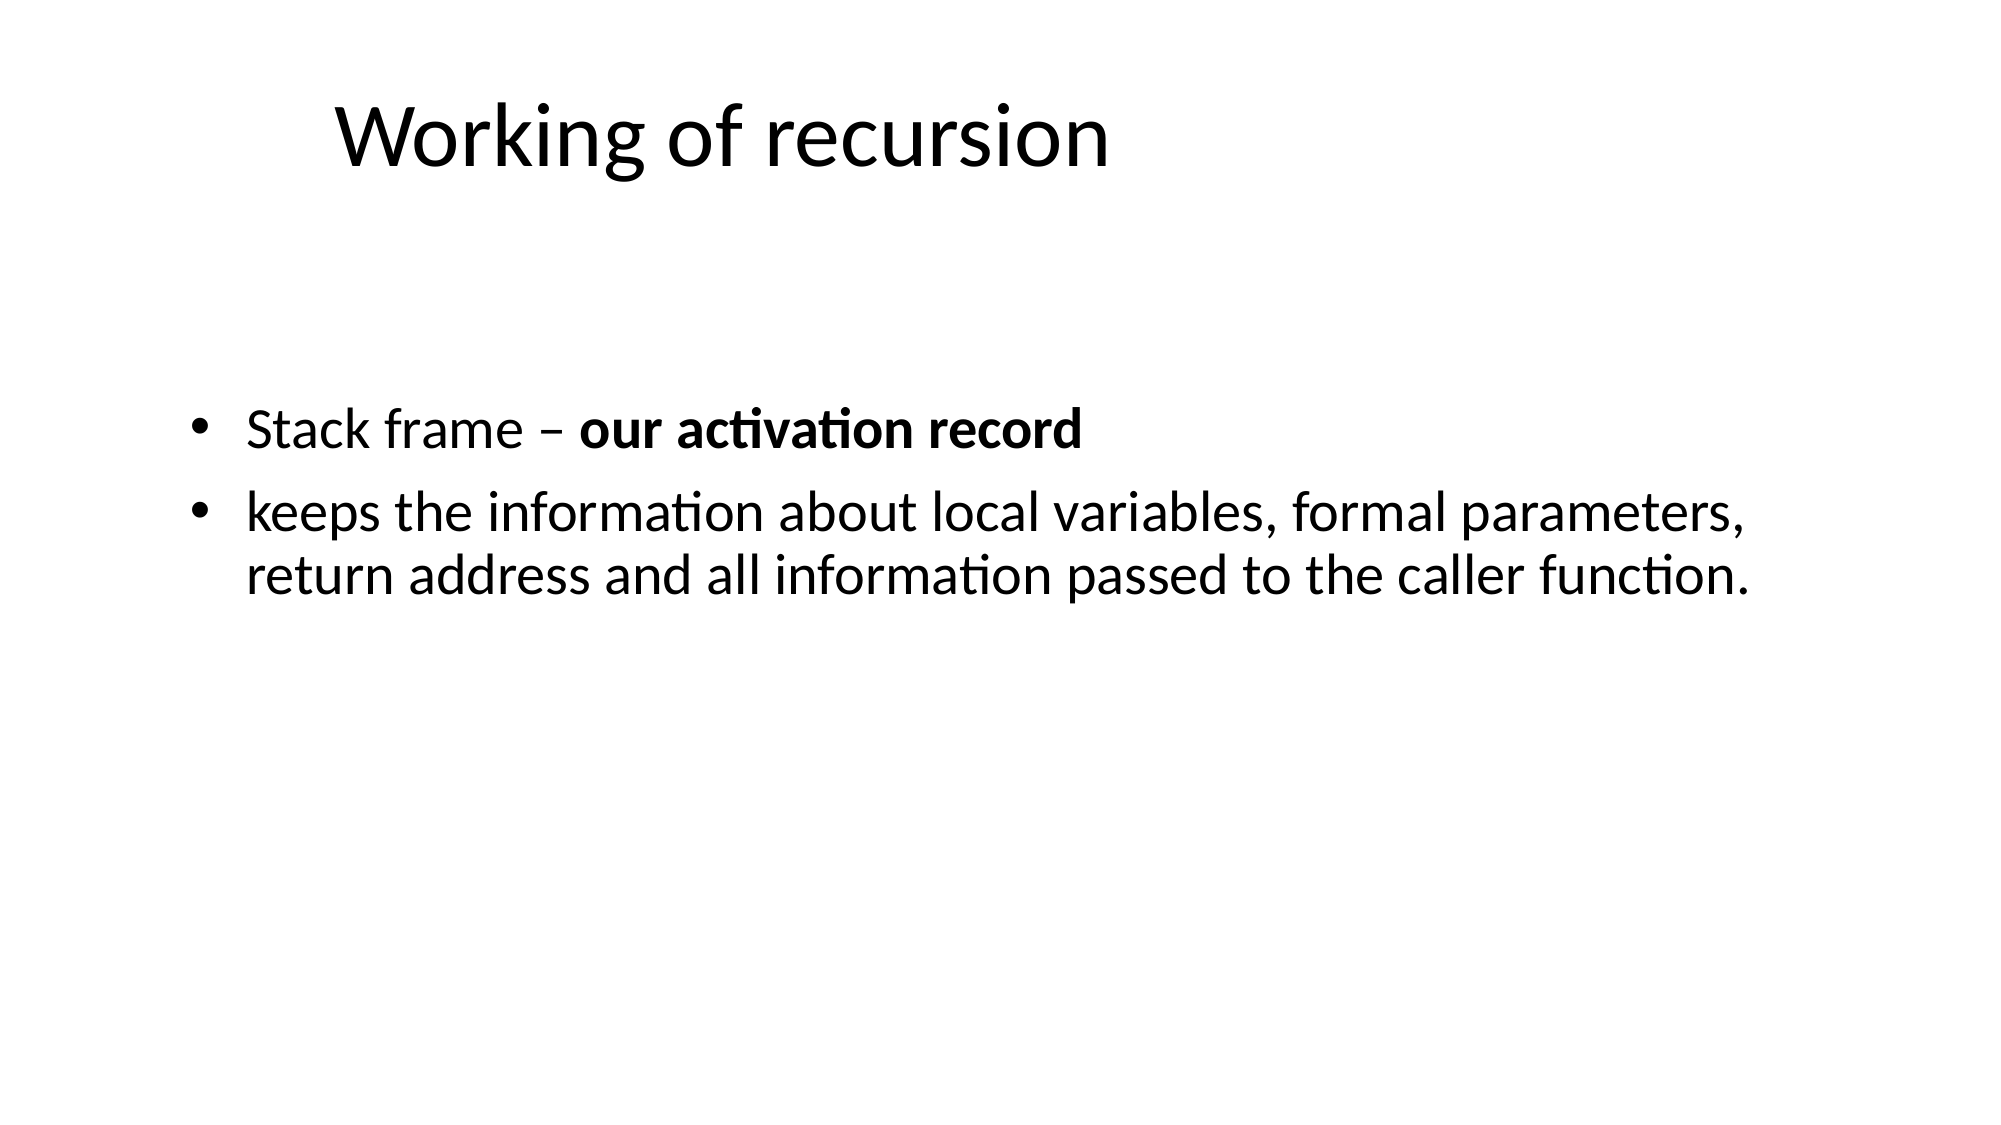

# Working of recursion

Stack frame – our activation record
keeps the information about local variables, formal parameters, return address and all information passed to the caller function.